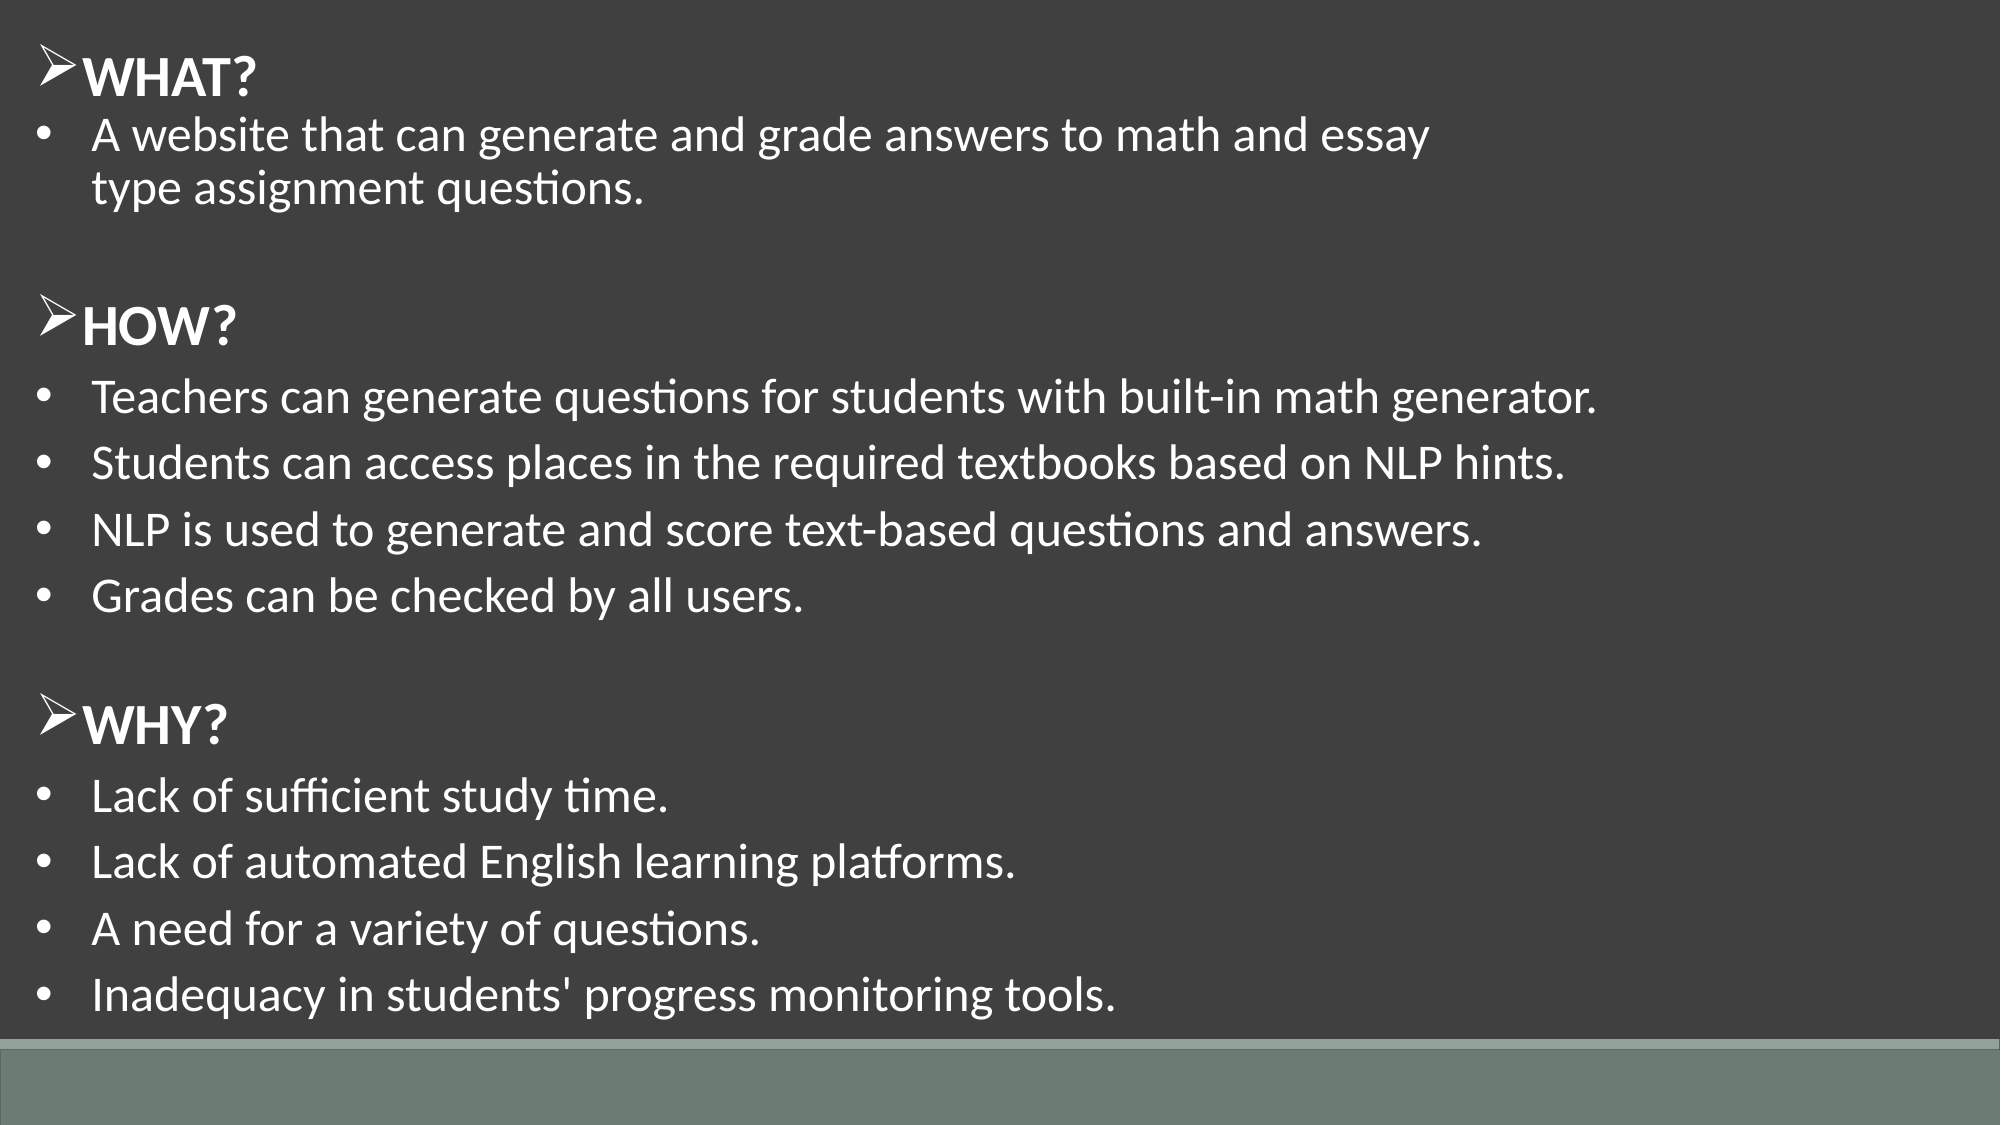

WHAT?
A website that can generate and grade answers to math and essay type assignment questions.

HOW?
Teachers can generate questions for students with built-in math generator.
Students can access places in the required textbooks based on NLP hints.
NLP is used to generate and score text-based questions and answers.
Grades can be checked by all users.

WHY?
Lack of sufficient study time.
Lack of automated English learning platforms.
A need for a variety of questions.
Inadequacy in students' progress monitoring tools.